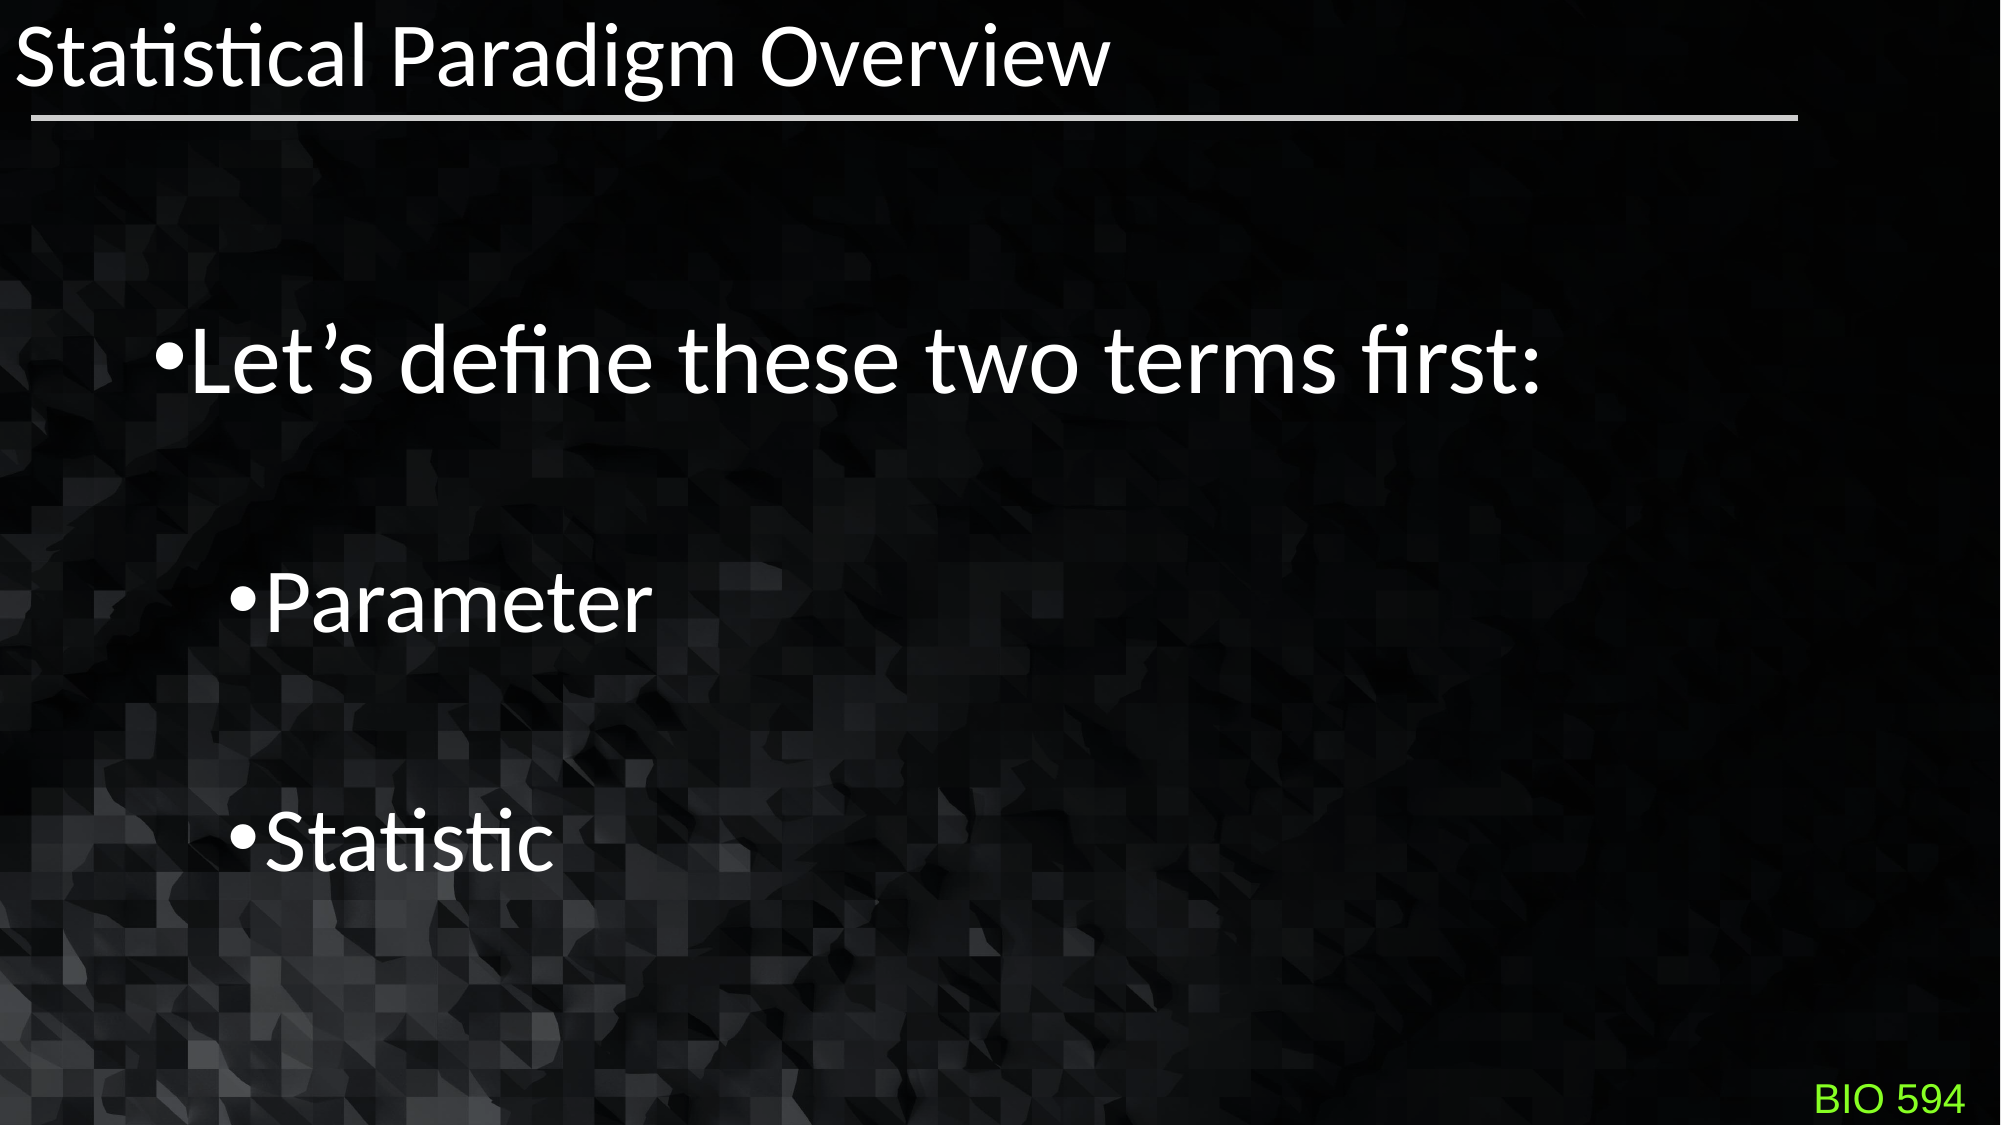

# Statistical Paradigm Overview
Let’s define these two terms first:

Parameter

Statistic